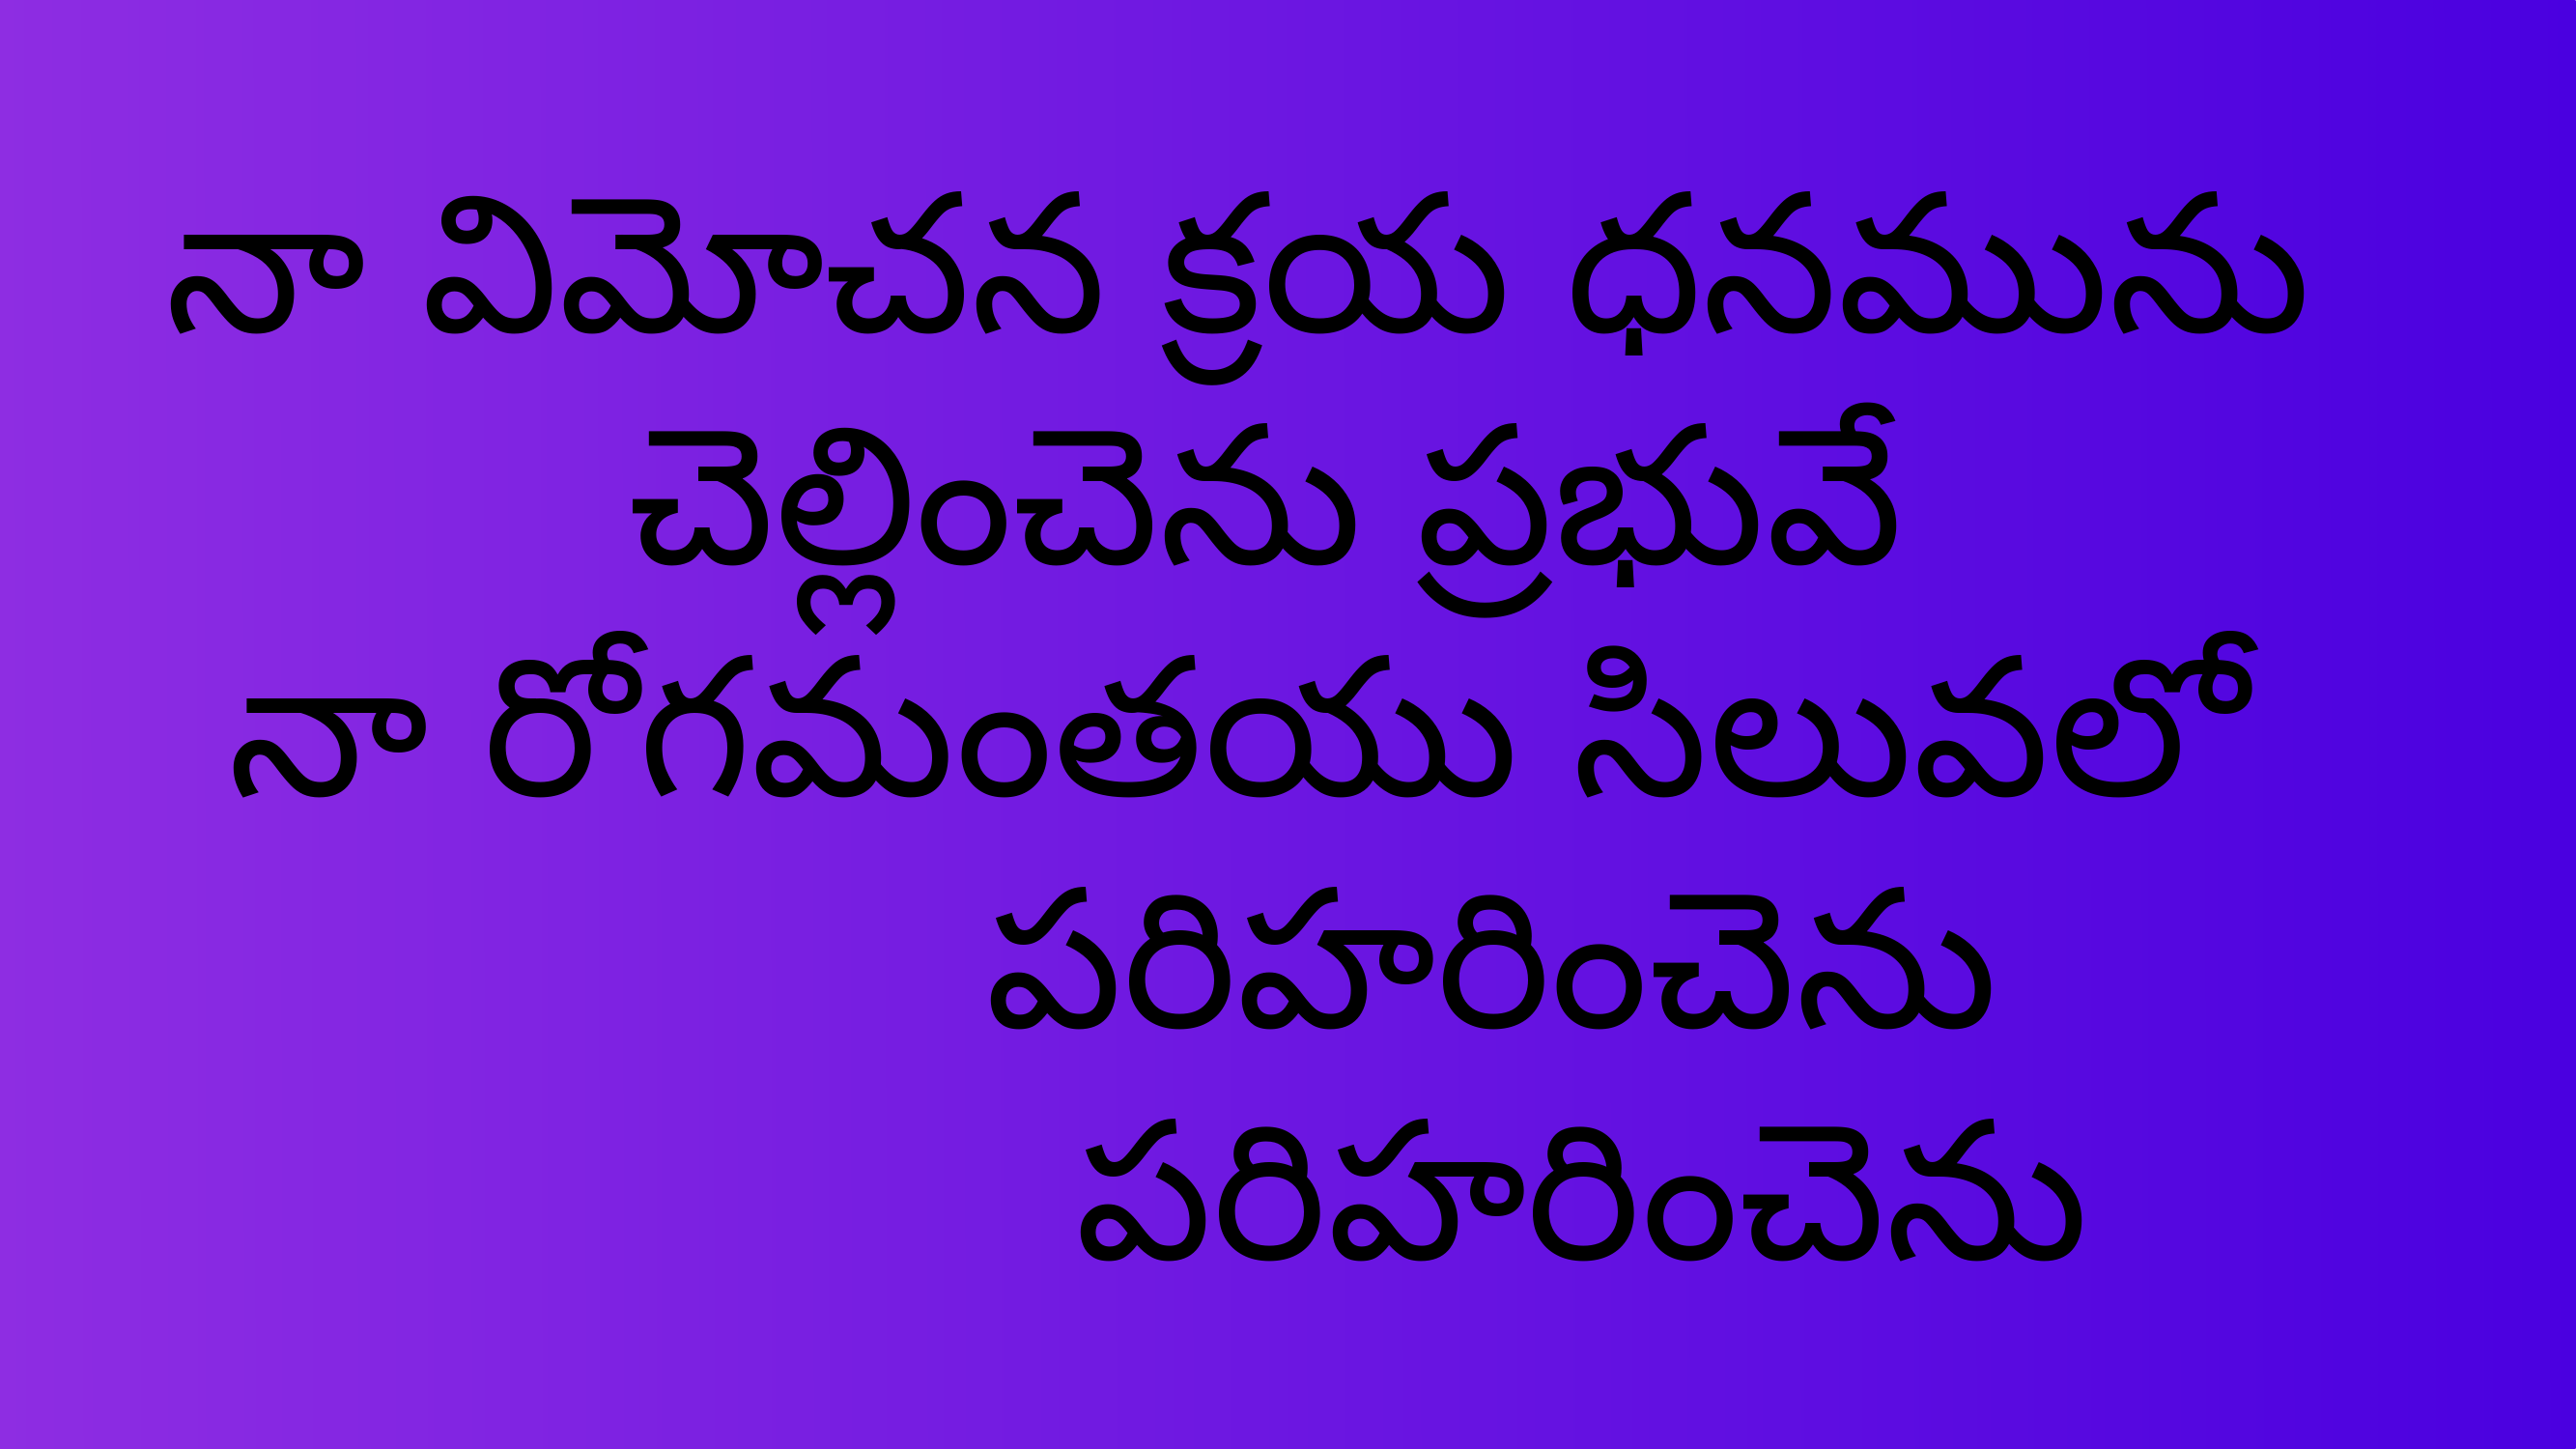

నా విమోచన క్రయ ధనమును
 చెల్లించెను ప్రభువే
నా రోగమంతయు సిలువలో
        		    పరిహరించెను        		    				పరిహరించెను